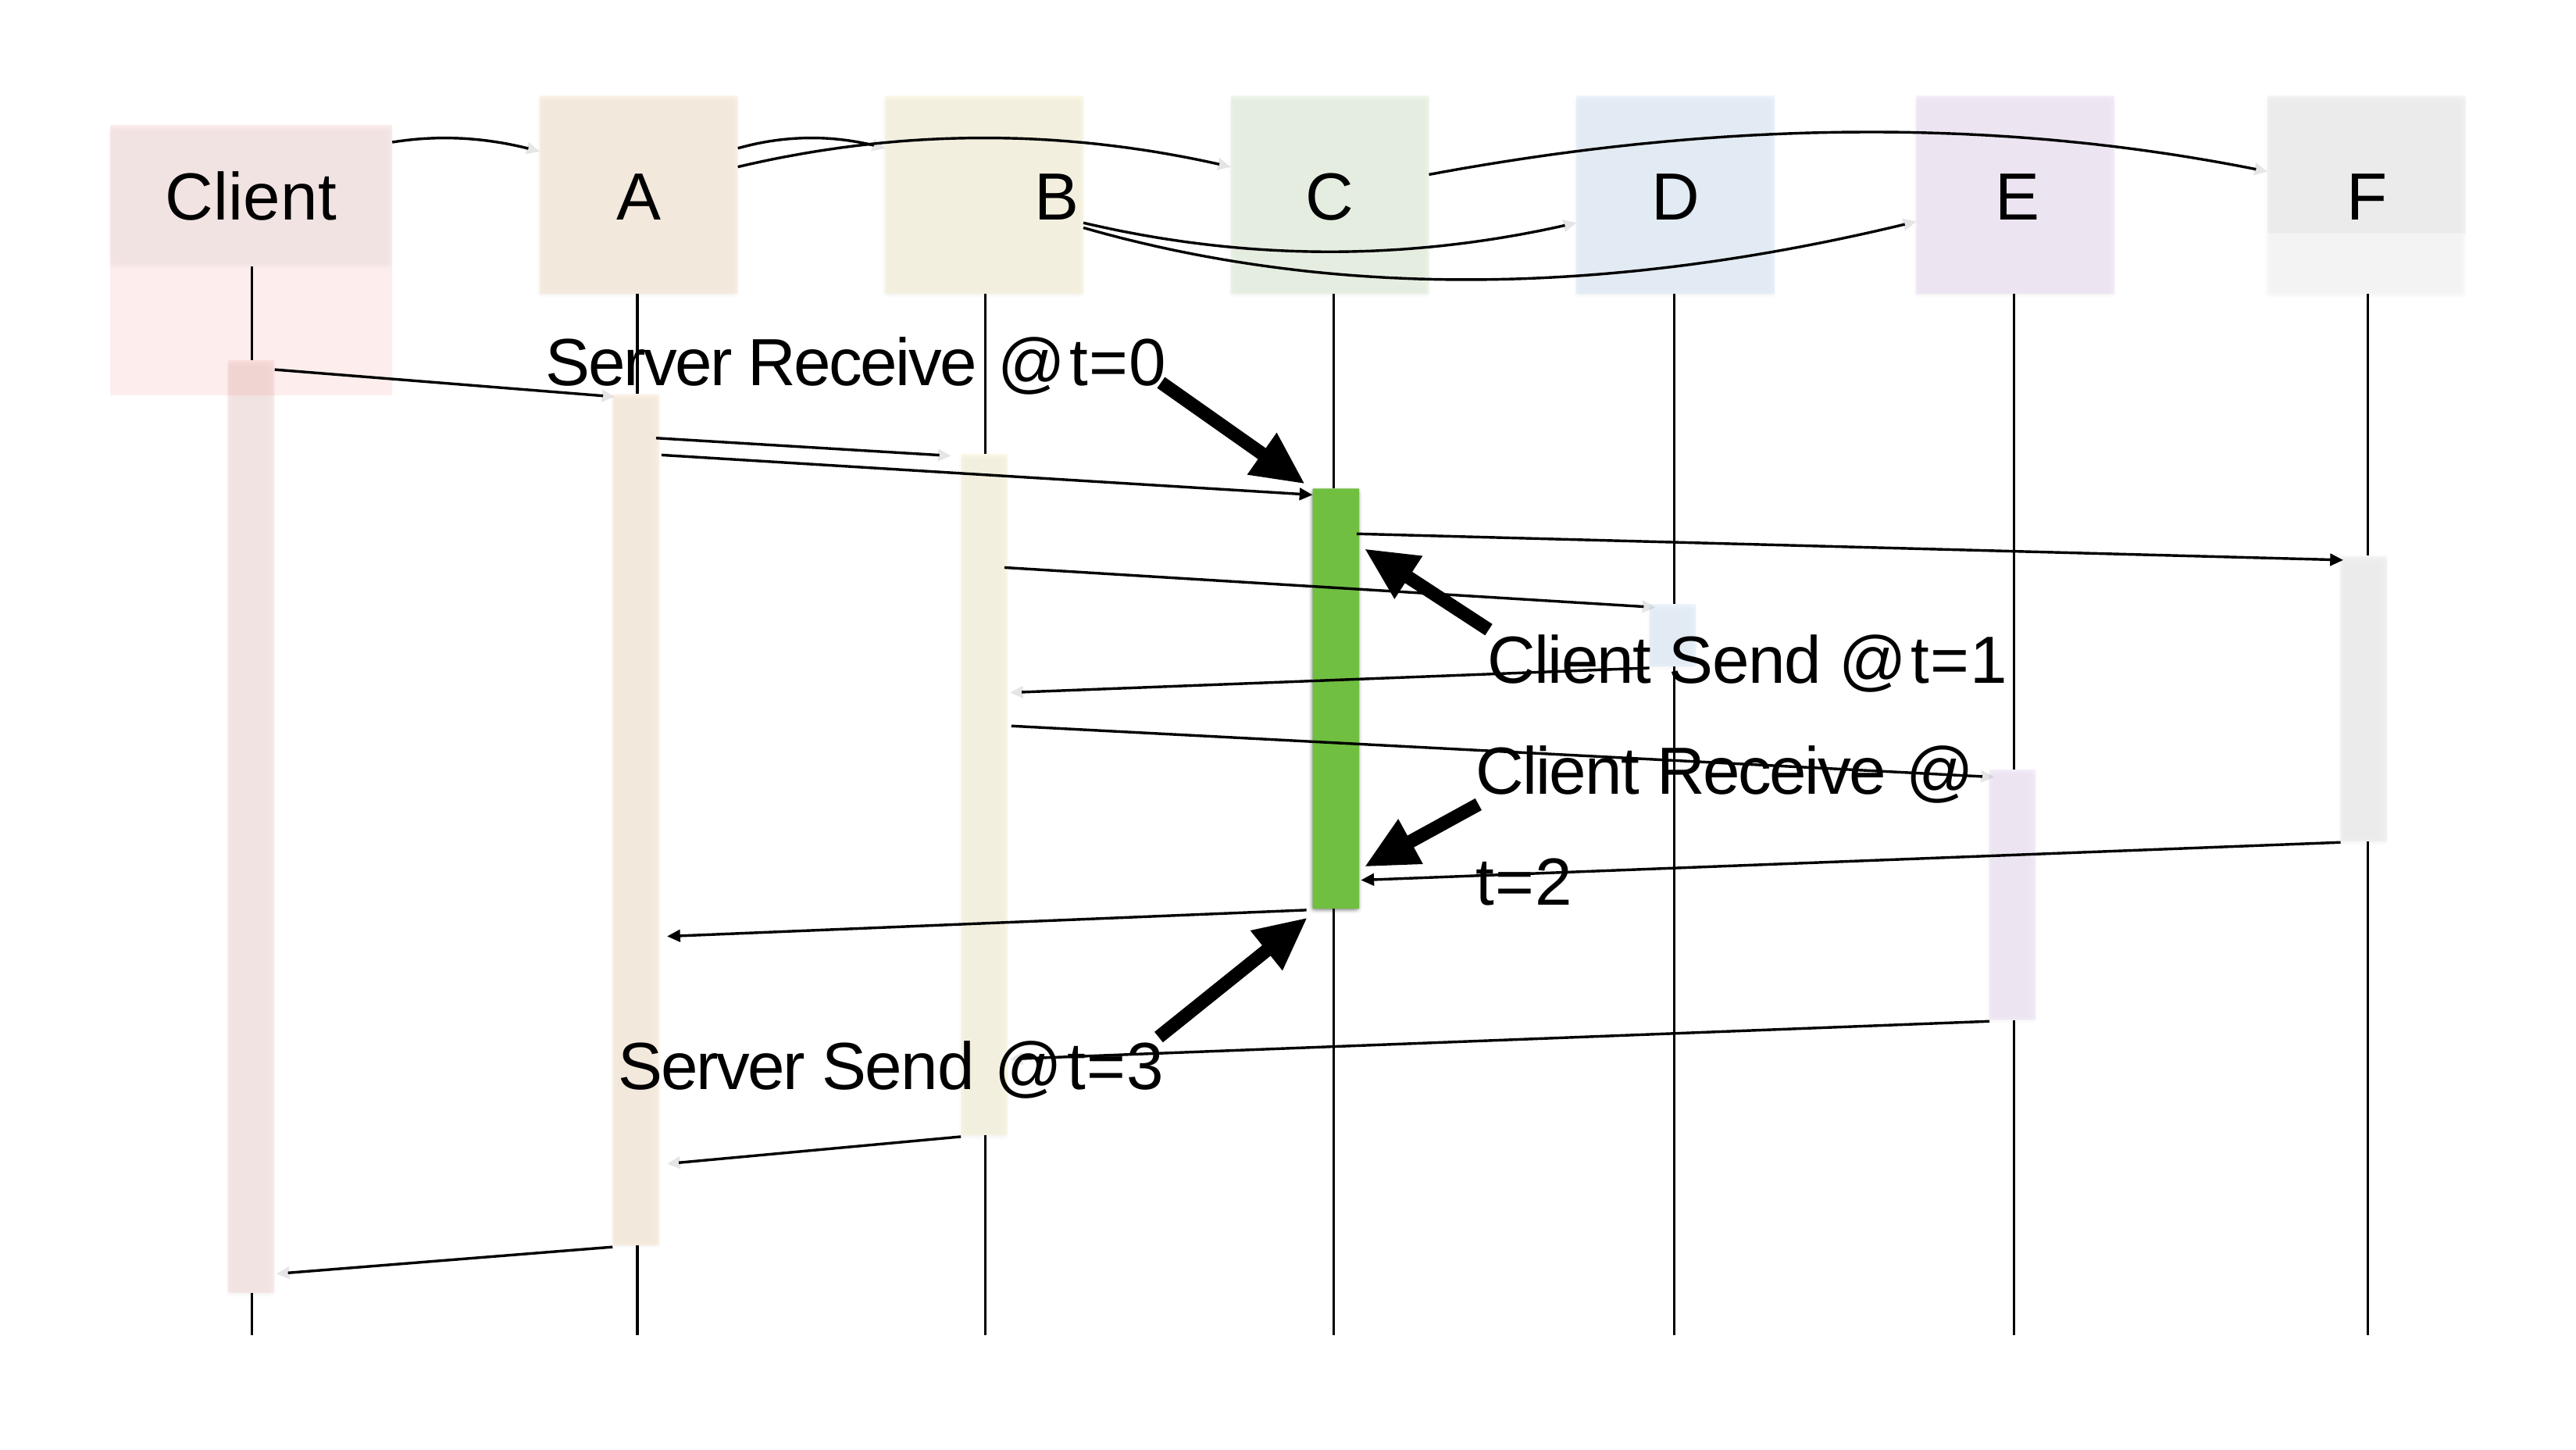

F

# Client

A	B

Server Receive @ t=0
C
D
E

Client Send @ t=1  Client Receive @ t=2

Server Send @ t=3